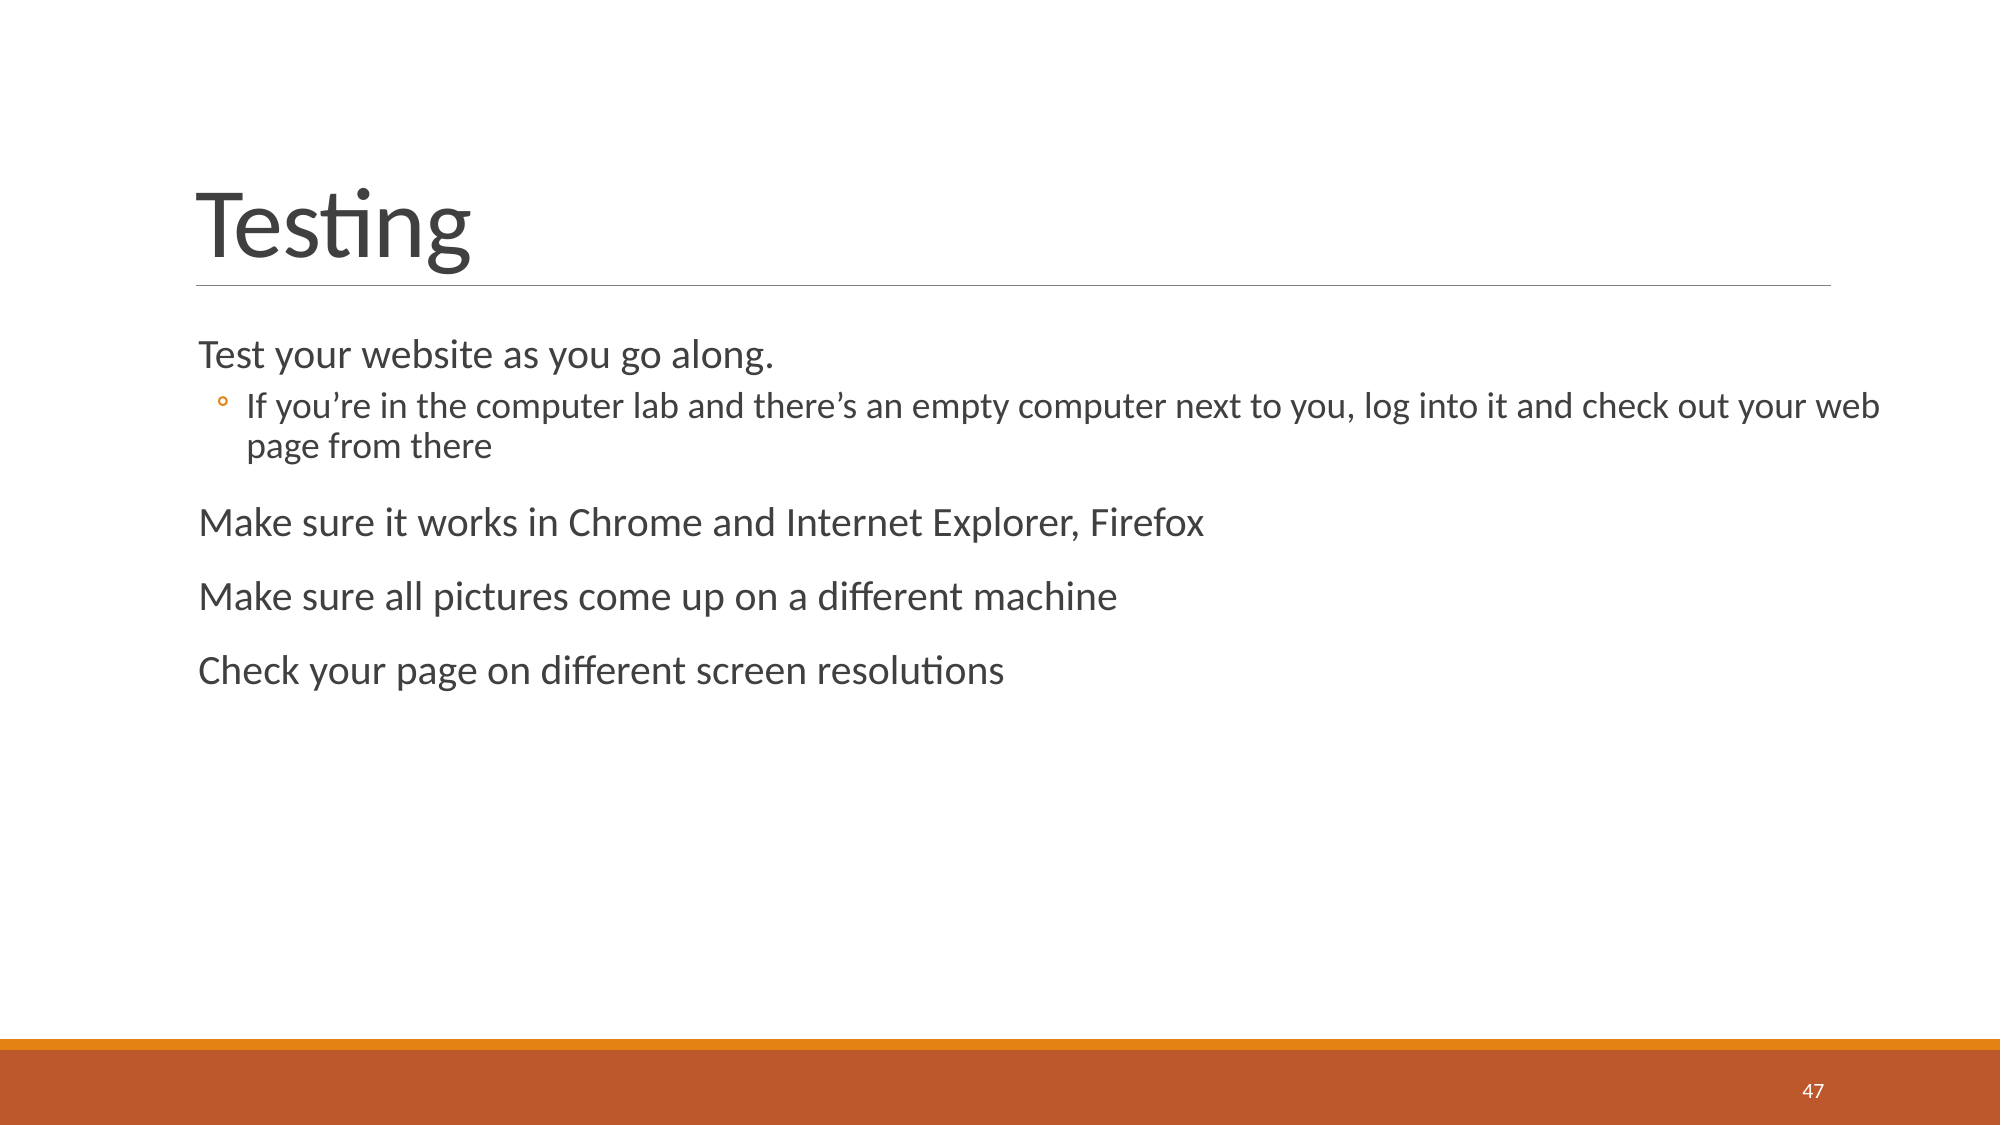

# Testing
Test your website as you go along.
If you’re in the computer lab and there’s an empty computer next to you, log into it and check out your web page from there
Make sure it works in Chrome and Internet Explorer, Firefox
Make sure all pictures come up on a different machine
Check your page on different screen resolutions
47